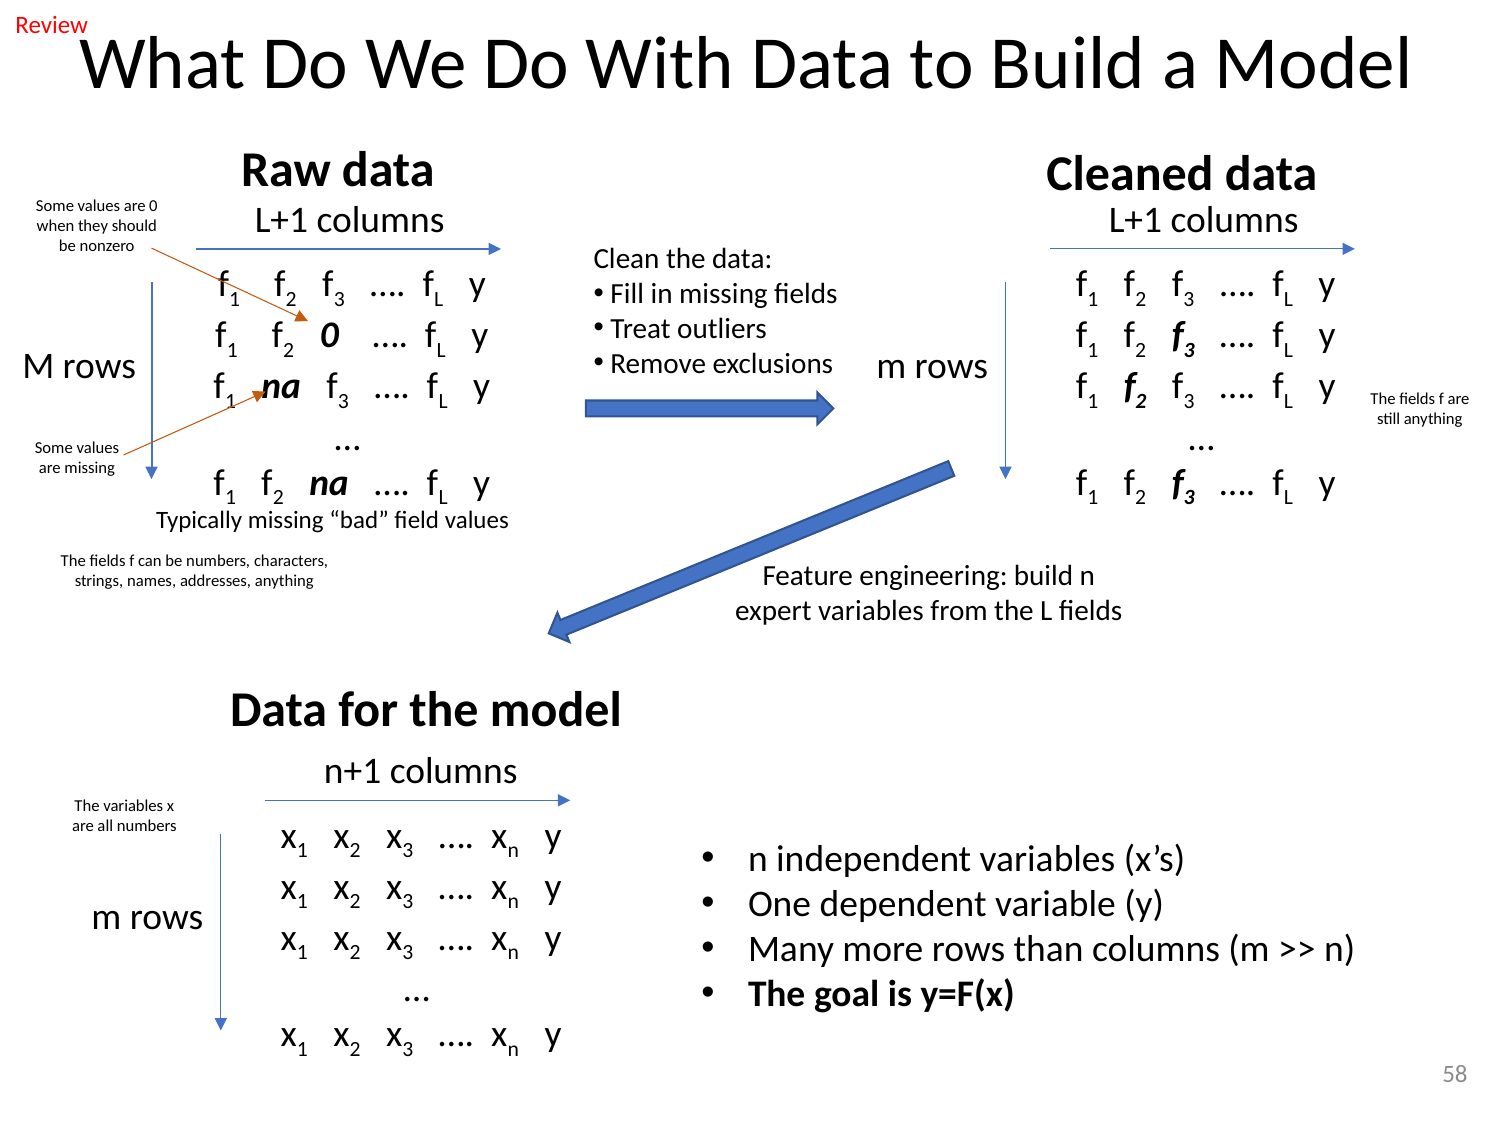

# What Do We Do With Data to Build a Model
Review
Raw data
Cleaned data
Some values are 0 when they should be nonzero
L+1 columns
L+1 columns
f1   f2   f3   ….  fL   y
f1   f2   f3   ….  fL   y
f1   f2   f3   ….  fL   y
…
f1   f2   f3   ….  fL   y
m rows
Clean the data:
Fill in missing fields
Treat outliers
Remove exclusions
f1    f2   f3   ….  fL   y
f1    f2   0    ….  fL   y
f1   na   f3   ….  fL   y
…
f1   f2   na   ….  fL   y
M rows
The fields f are still anything

Some values are missing
Typically missing “bad” field values

The fields f can be numbers, characters, strings, names, addresses, anything
Feature engineering: build n expert variables from the L fields
Data for the model
n+1 columns
x1   x2   x3   ….  xn   y
x1   x2   x3   ….  xn   y
x1   x2   x3   ….  xn   y
…
x1   x2   x3   ….  xn   y
m rows
The variables x are all numbers
n independent variables (x’s)
One dependent variable (y)
Many more rows than columns (m >> n)
The goal is y=F(x)
58